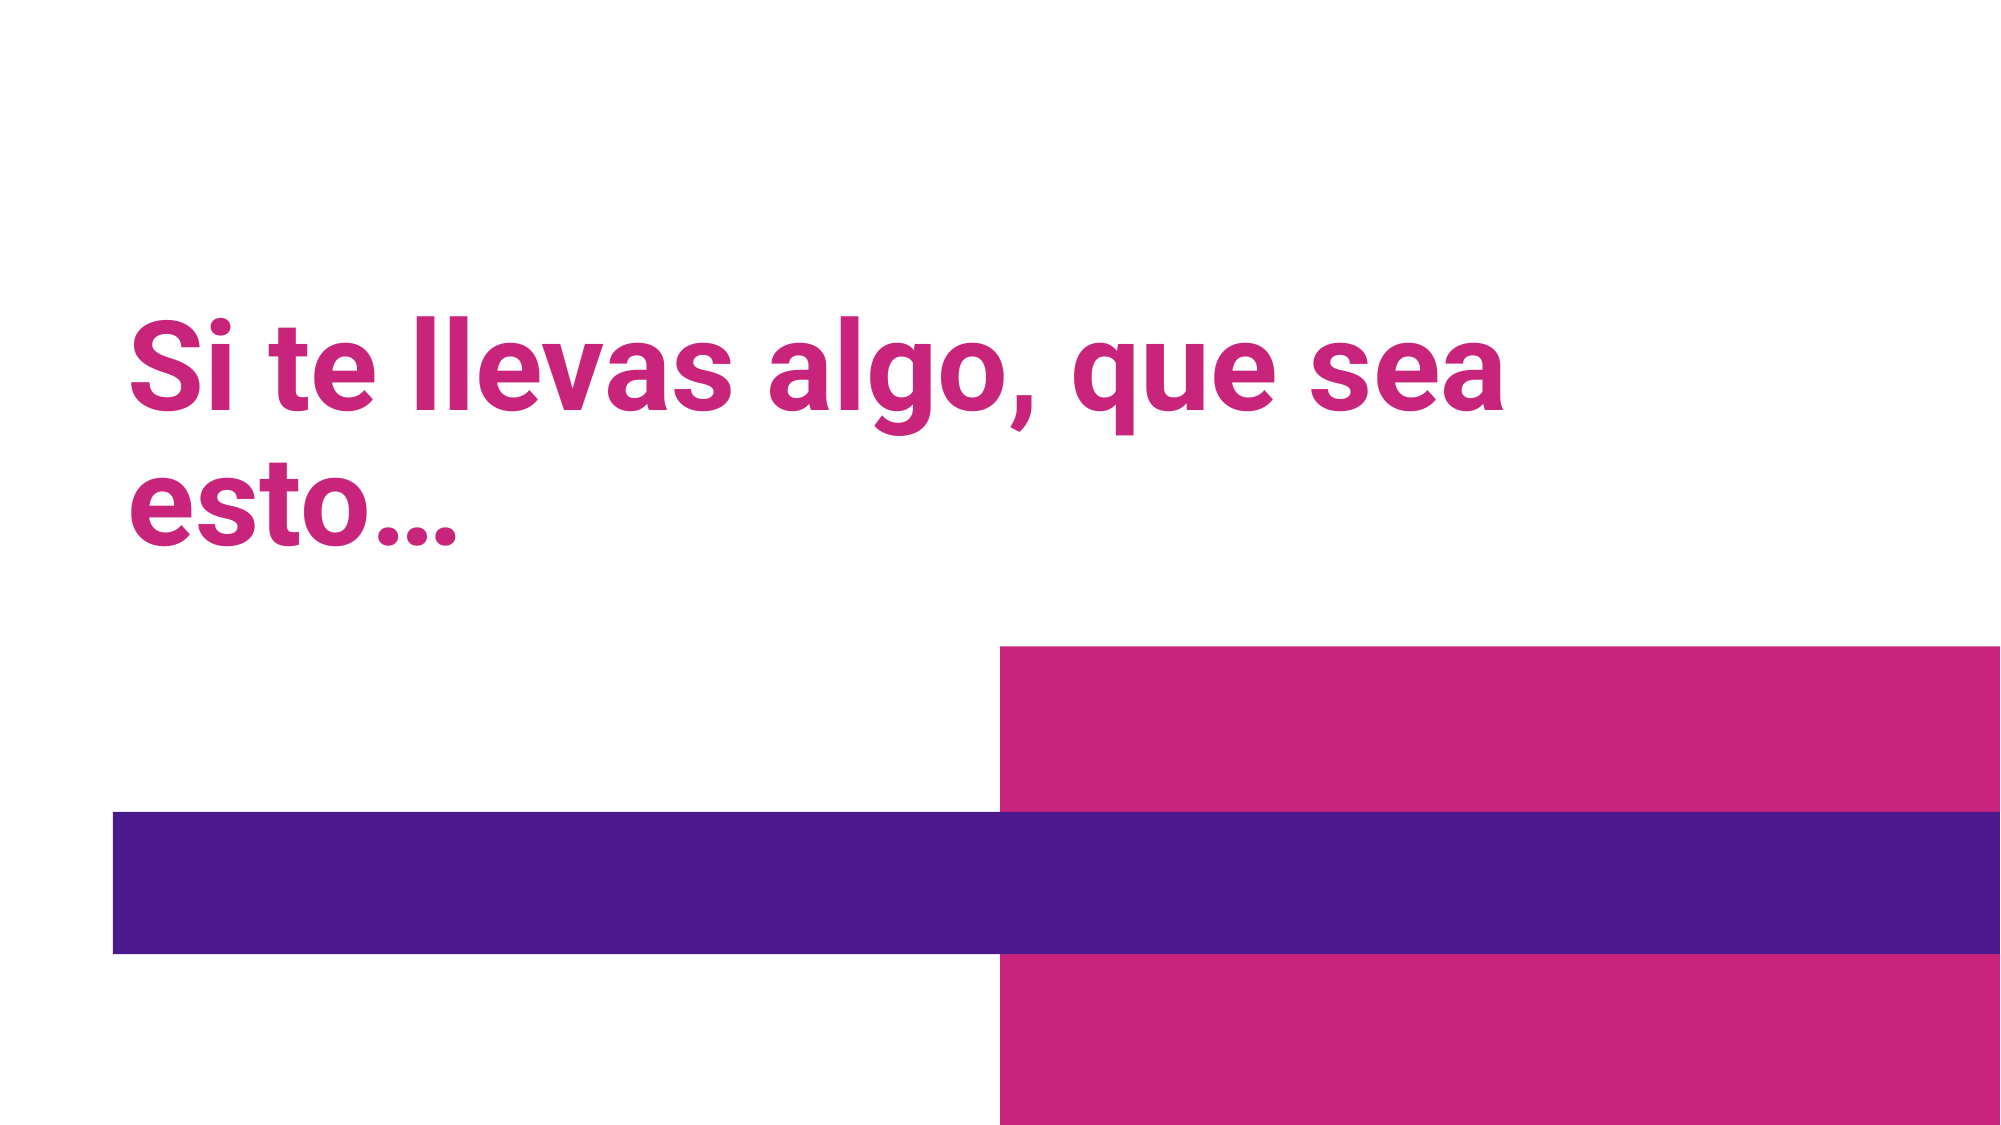

# Si te llevas algo, que sea esto…